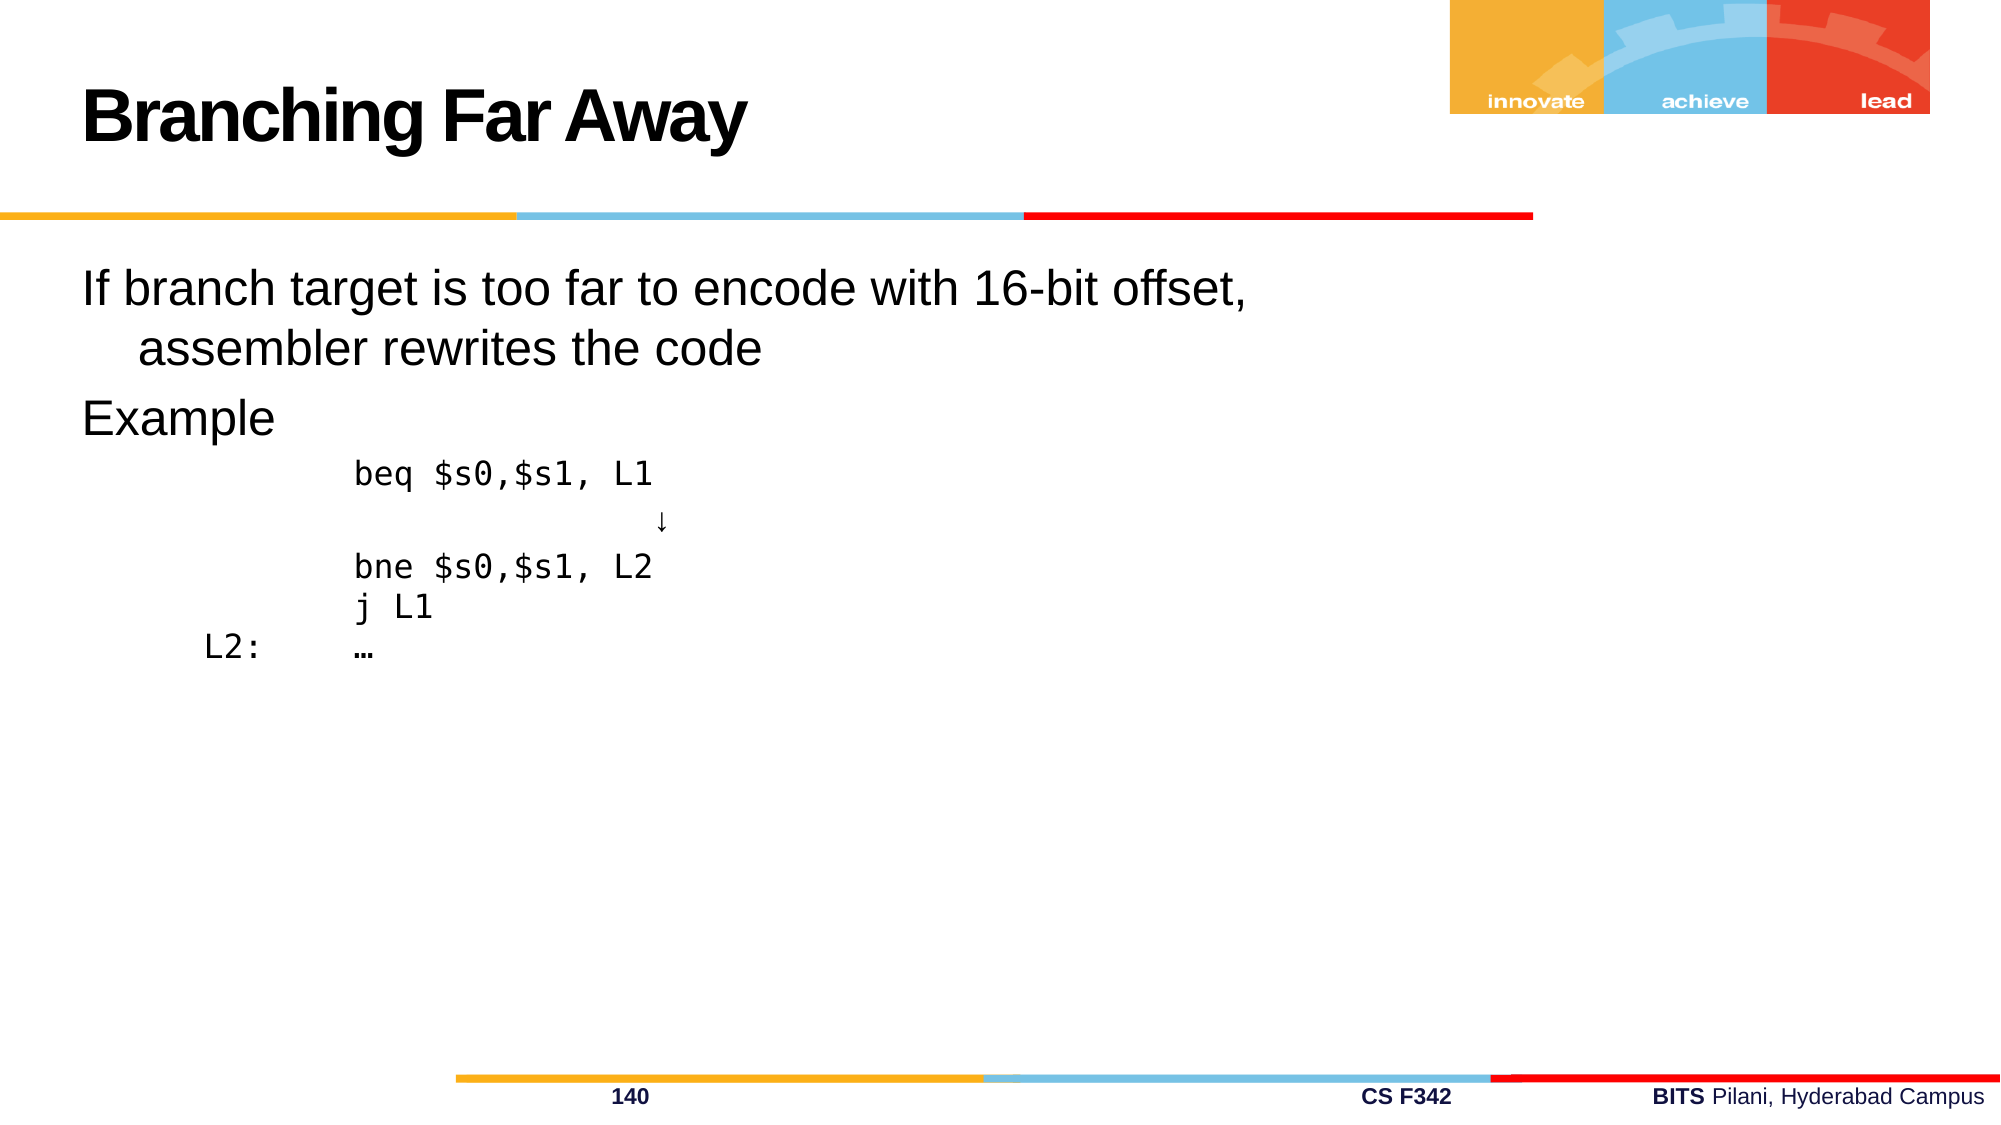

Branching Far Away
If branch target is too far to encode with 16-bit offset, assembler rewrites the code
Example
		beq $s0,$s1, L1
				↓
		bne $s0,$s1, L2
	j L1
L2:	…